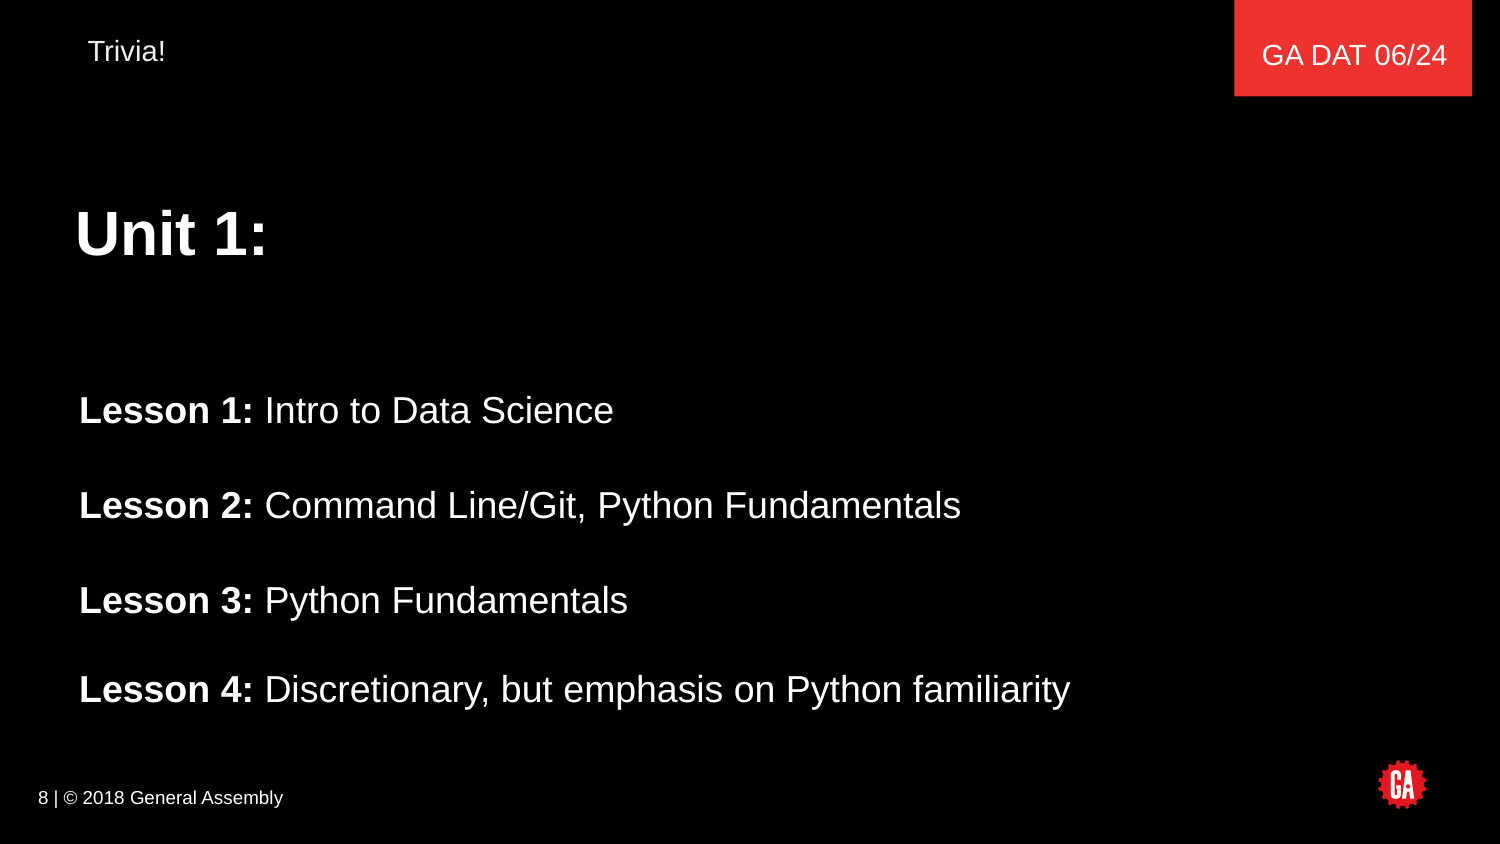

GA DAT 06/24
# Unit 1:
Lesson 1: Intro to Data Science
Lesson 2: Command Line/Git, Python Fundamentals
Lesson 3: Python Fundamentals
Lesson 4: Discretionary, but emphasis on Python familiarity
8 | © 2018 General Assembly